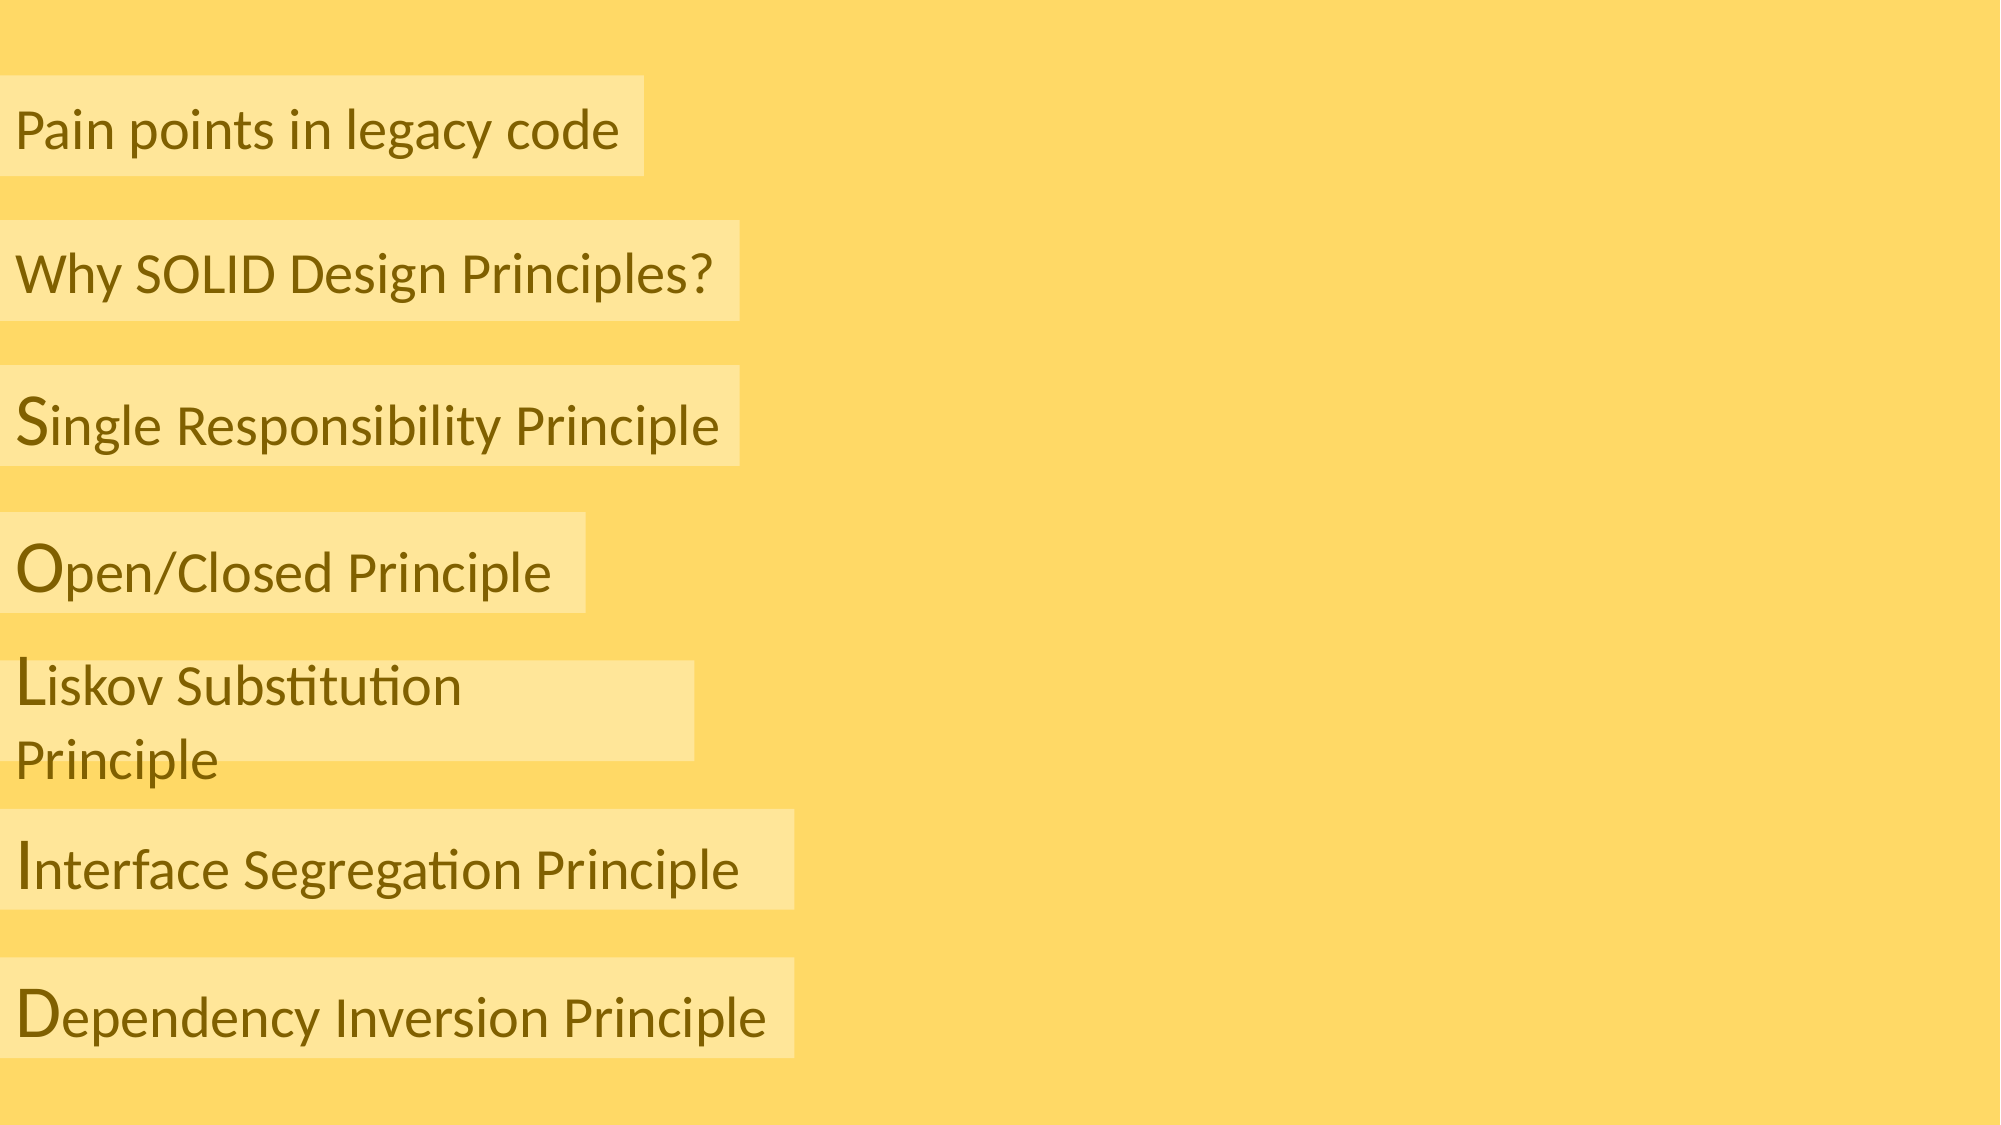

Pain points in legacy code
Why SOLID Design Principles?
Single Responsibility Principle
Open/Closed Principle
Liskov Substitution Principle
Interface Segregation Principle
Dependency Inversion Principle